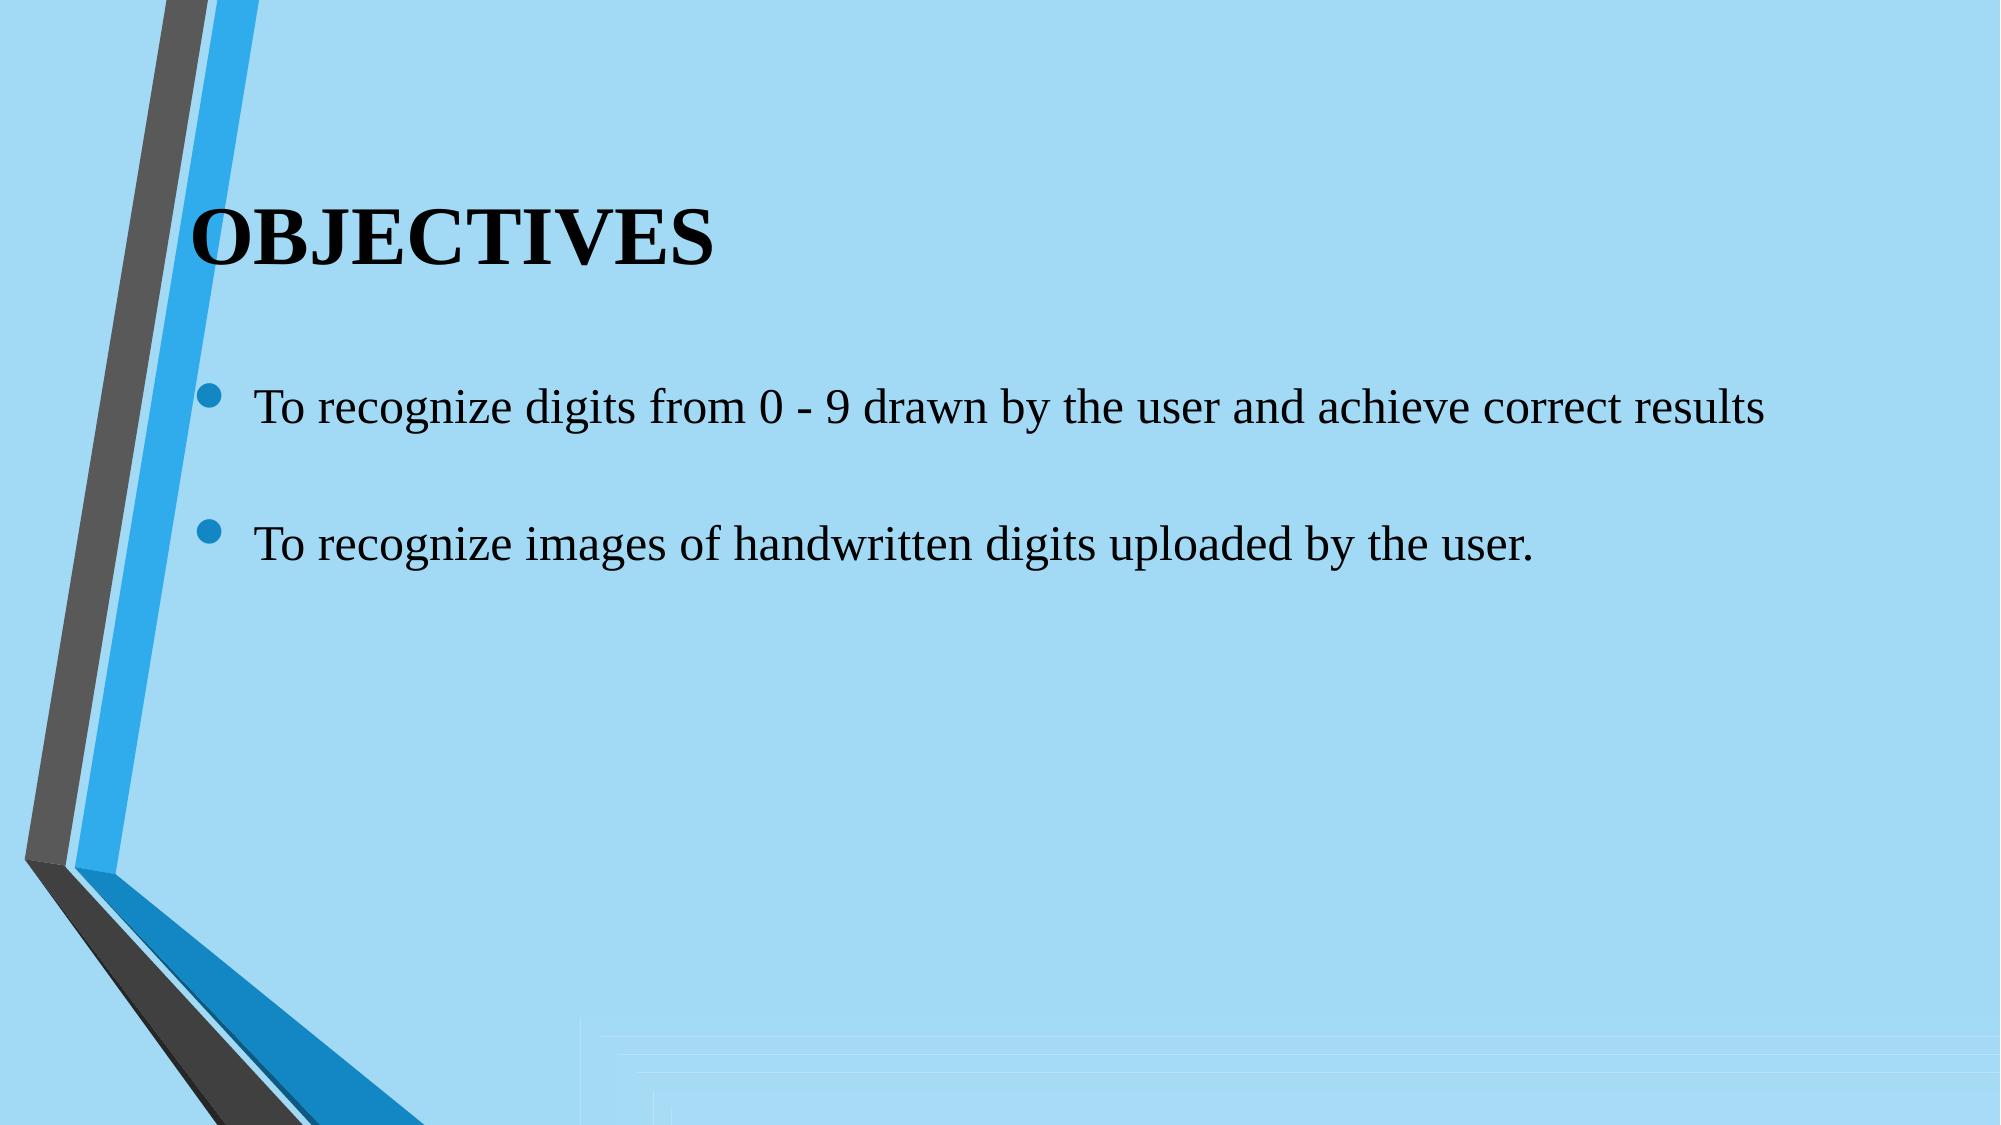

# OBJECTIVES
To recognize digits from 0 - 9 drawn by the user and achieve correct results
To recognize images of handwritten digits uploaded by the user.